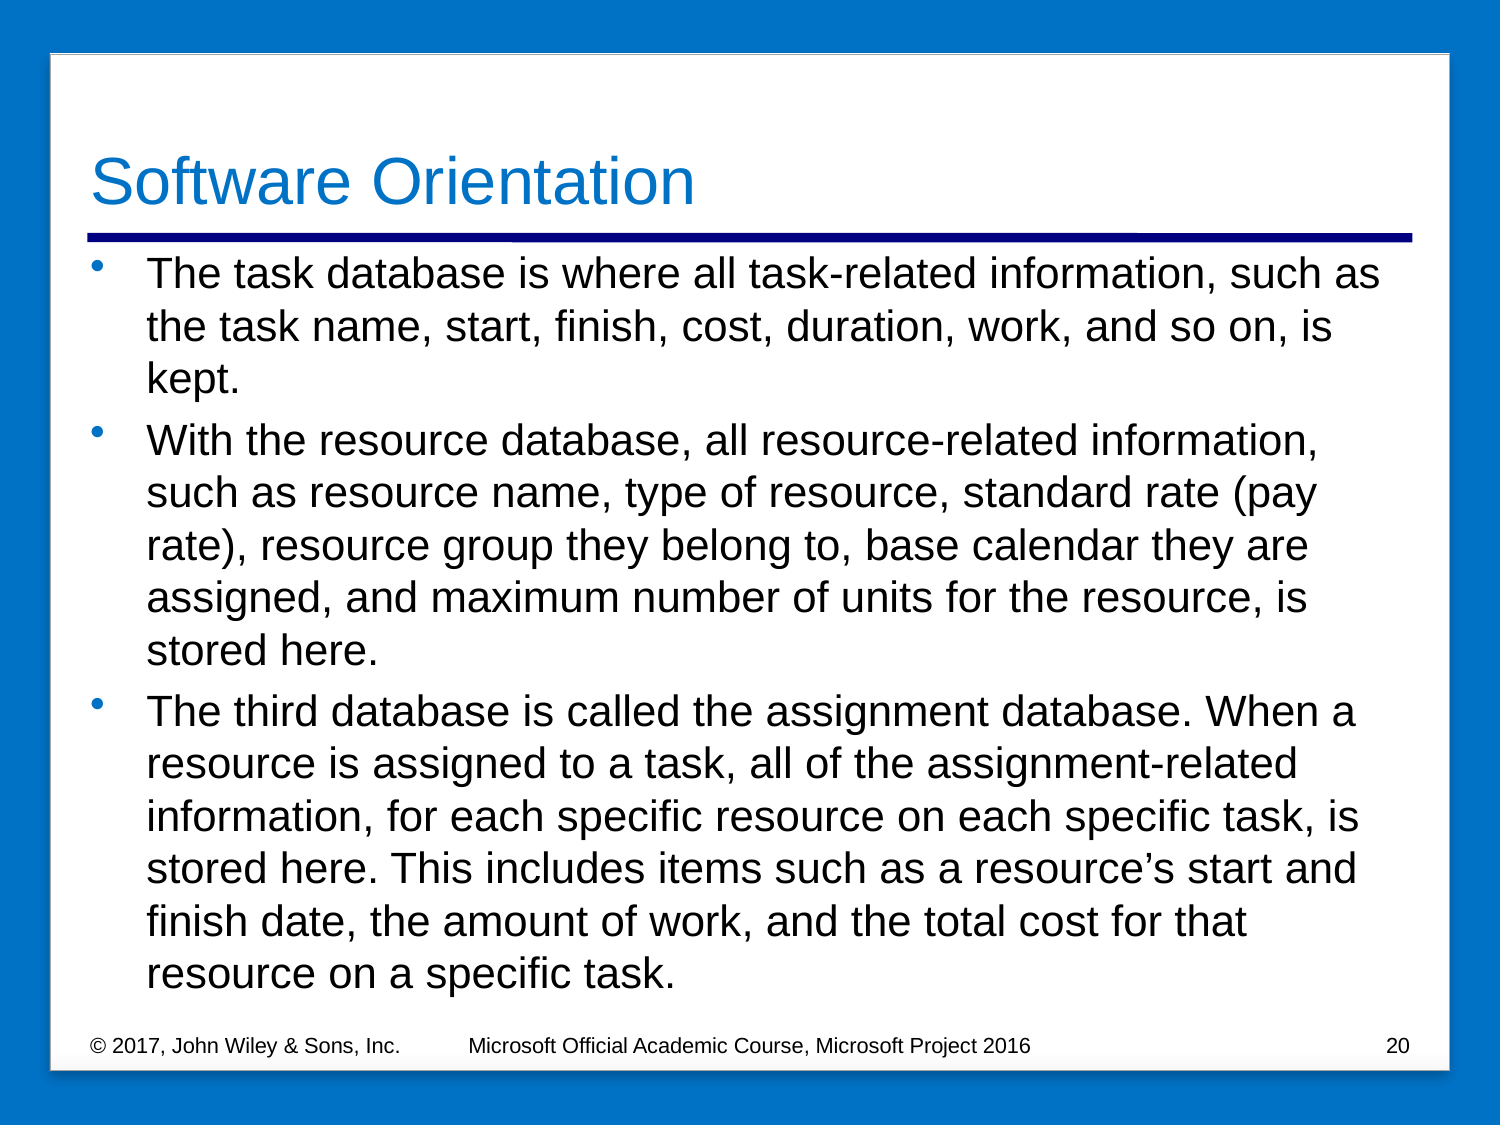

# Software Orientation
The task database is where all task-related information, such as the task name, start, finish, cost, duration, work, and so on, is kept.
With the resource database, all resource-related information, such as resource name, type of resource, standard rate (pay rate), resource group they belong to, base calendar they are assigned, and maximum number of units for the resource, is stored here.
The third database is called the assignment database. When a resource is assigned to a task, all of the assignment-related information, for each specific resource on each specific task, is stored here. This includes items such as a resource’s start and finish date, the amount of work, and the total cost for that resource on a specific task.
© 2017, John Wiley & Sons, Inc.
Microsoft Official Academic Course, Microsoft Project 2016
20